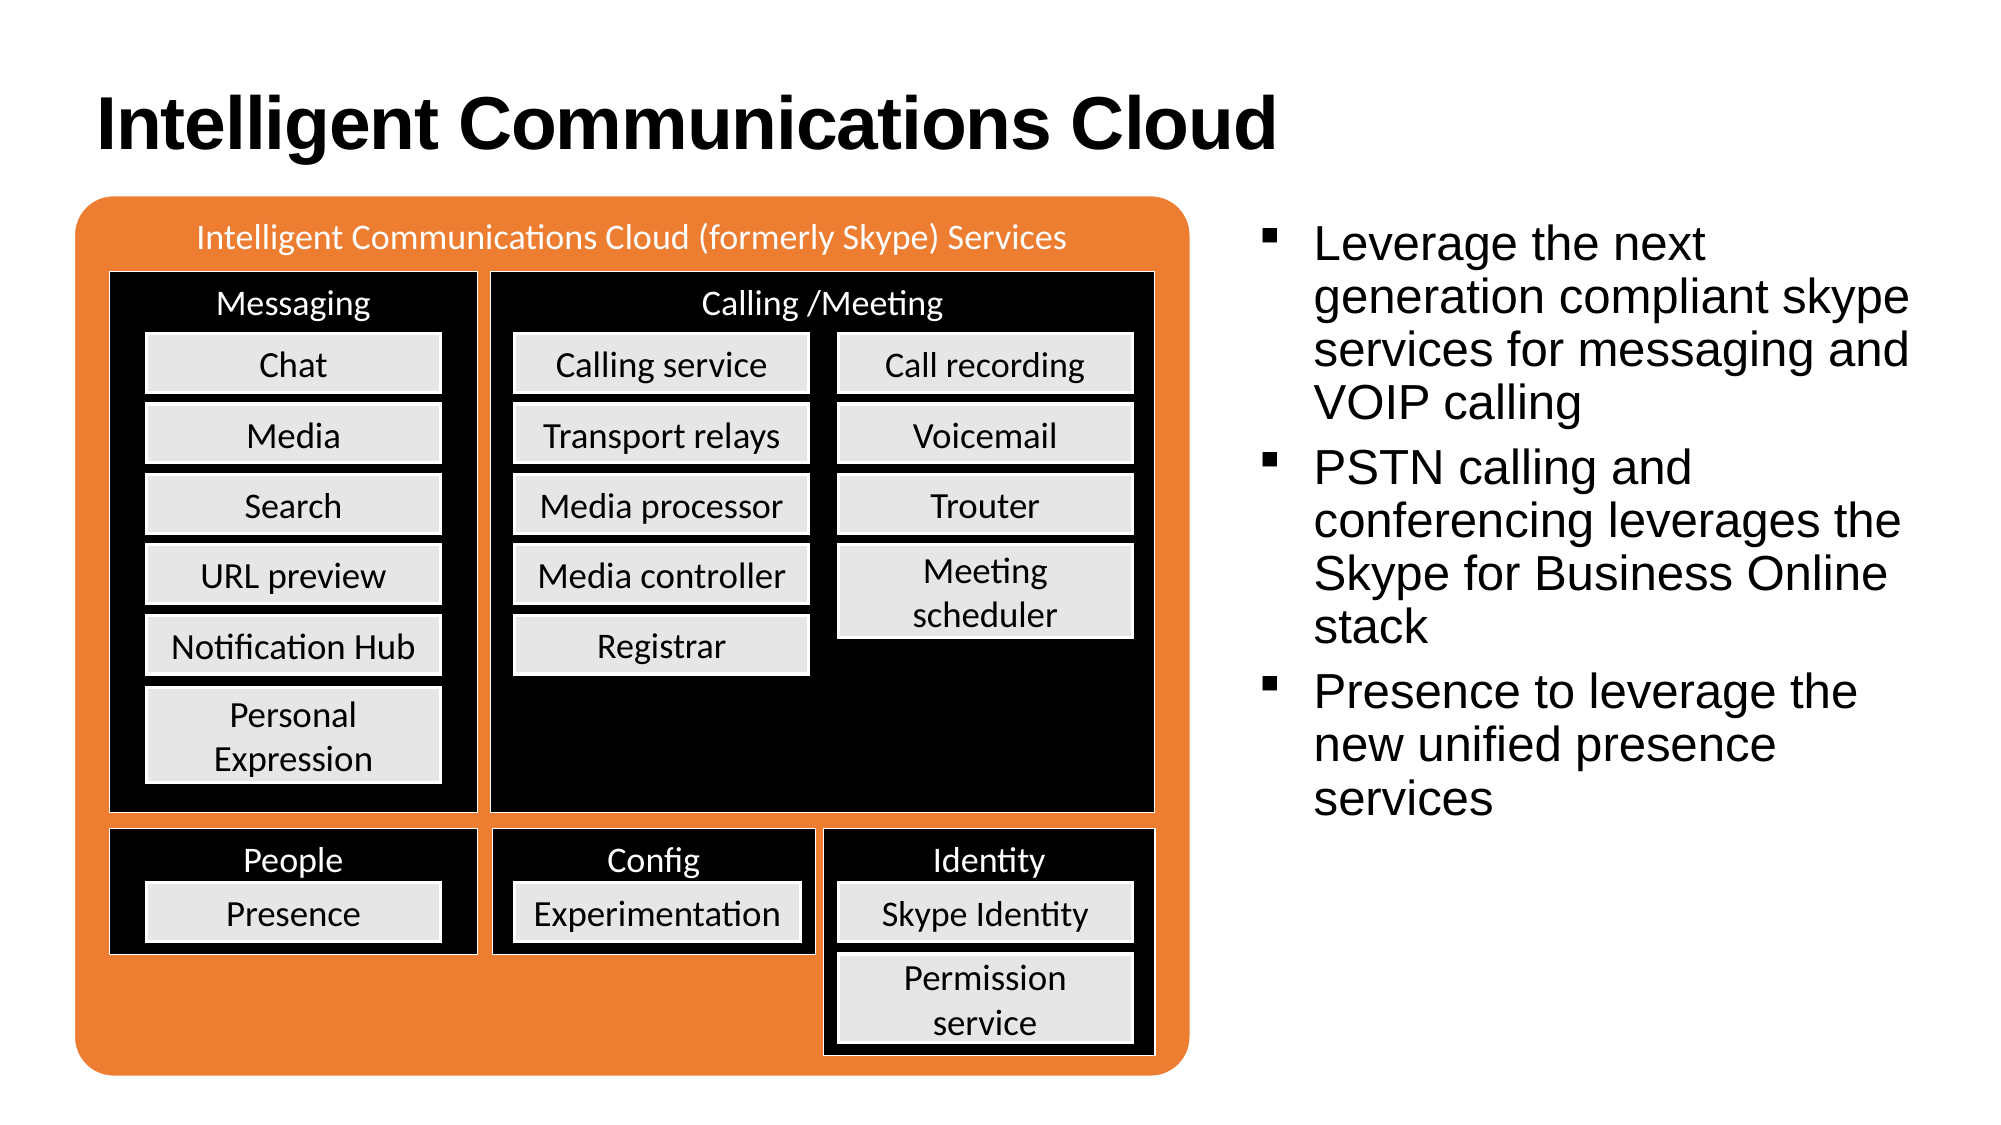

# Intelligent Communications Cloud
Leverage the next generation compliant skype services for messaging and VOIP calling
PSTN calling and conferencing leverages the Skype for Business Online stack
Presence to leverage the new unified presence services

Intelligent Communications Cloud (formerly Skype) Services
Messaging
Calling /Meeting
Chat
Calling service
Call recording
Media
Transport relays
Voicemail
Search
Media processor
Trouter
URL preview
Media controller
Meeting scheduler
Notification Hub
Registrar
Personal Expression
Identity
People
Config
Presence
Experimentation
Skype Identity
Permission service